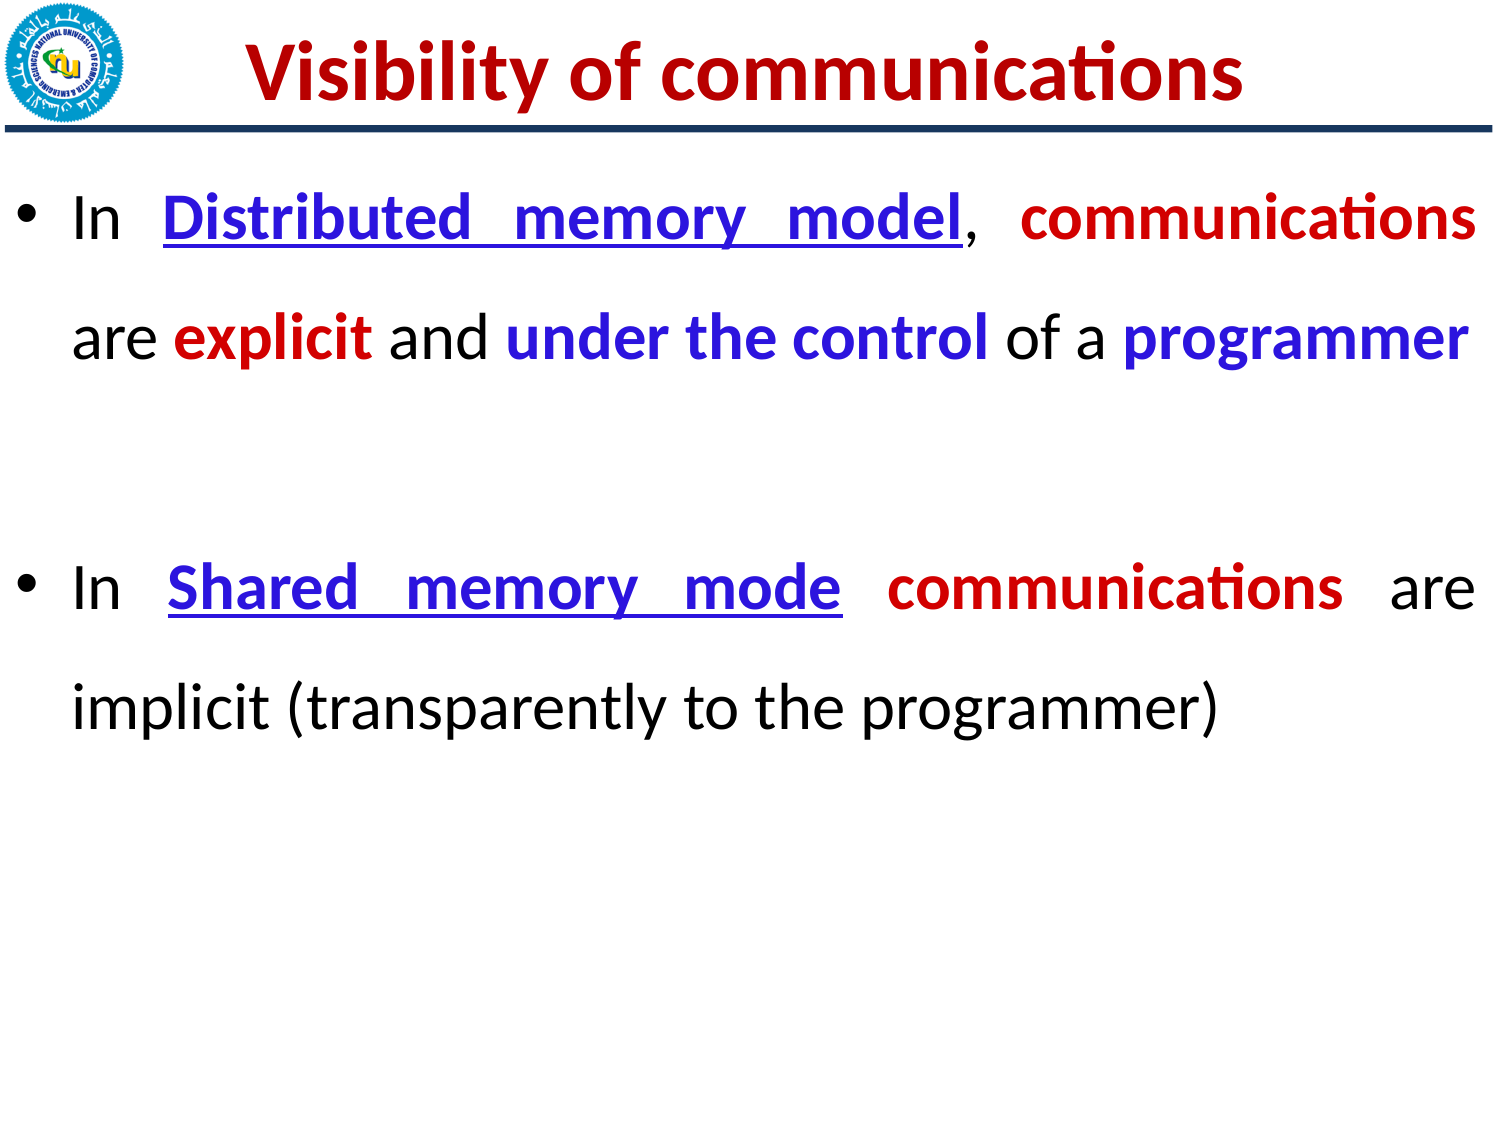

# Visibility of communications
In Distributed memory model, communications are explicit and under the control of a programmer

In Shared memory mode communications are implicit (transparently to the programmer)